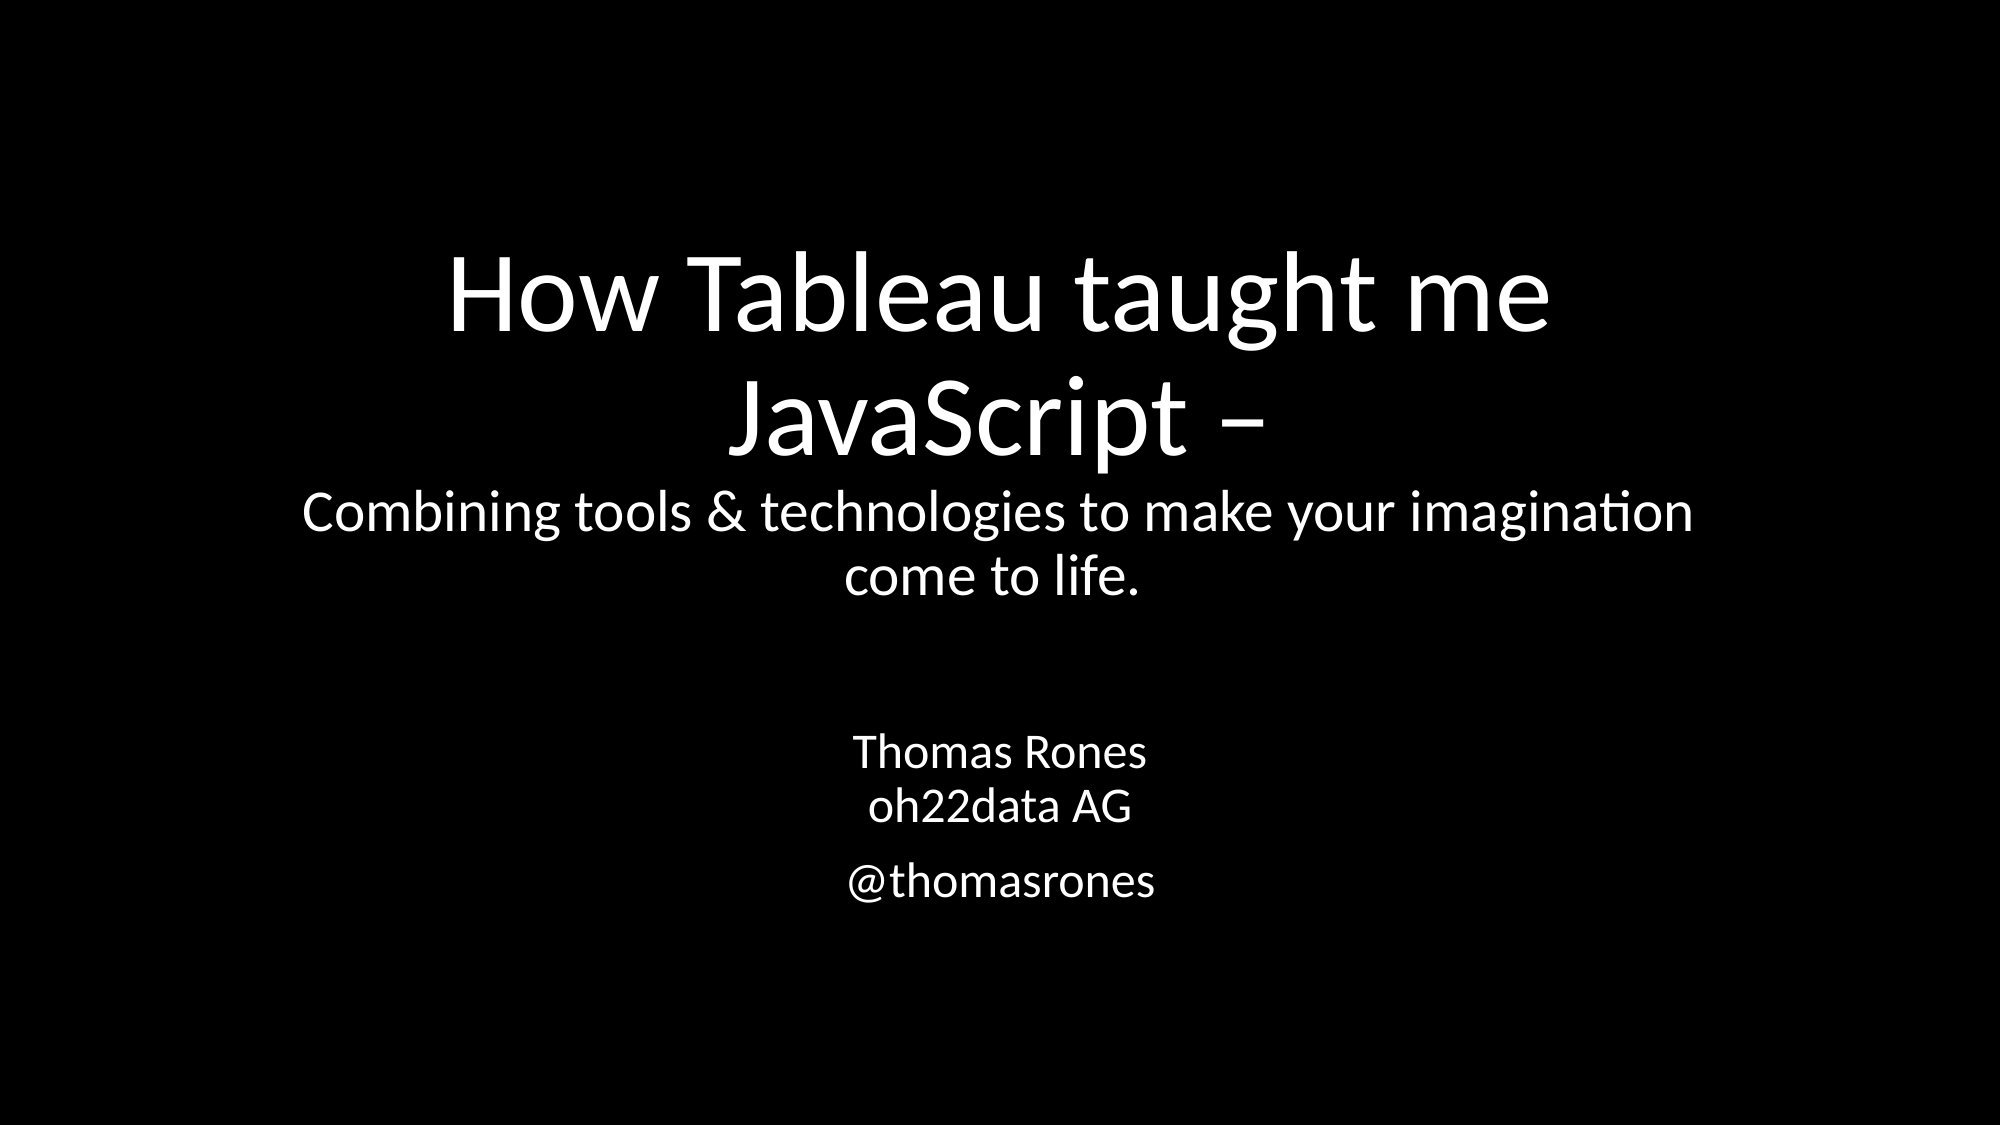

# How Tableau taught me JavaScript – Combining tools & technologies to make your imagination come to life.
Thomas Rones
oh22data AG
@thomasrones